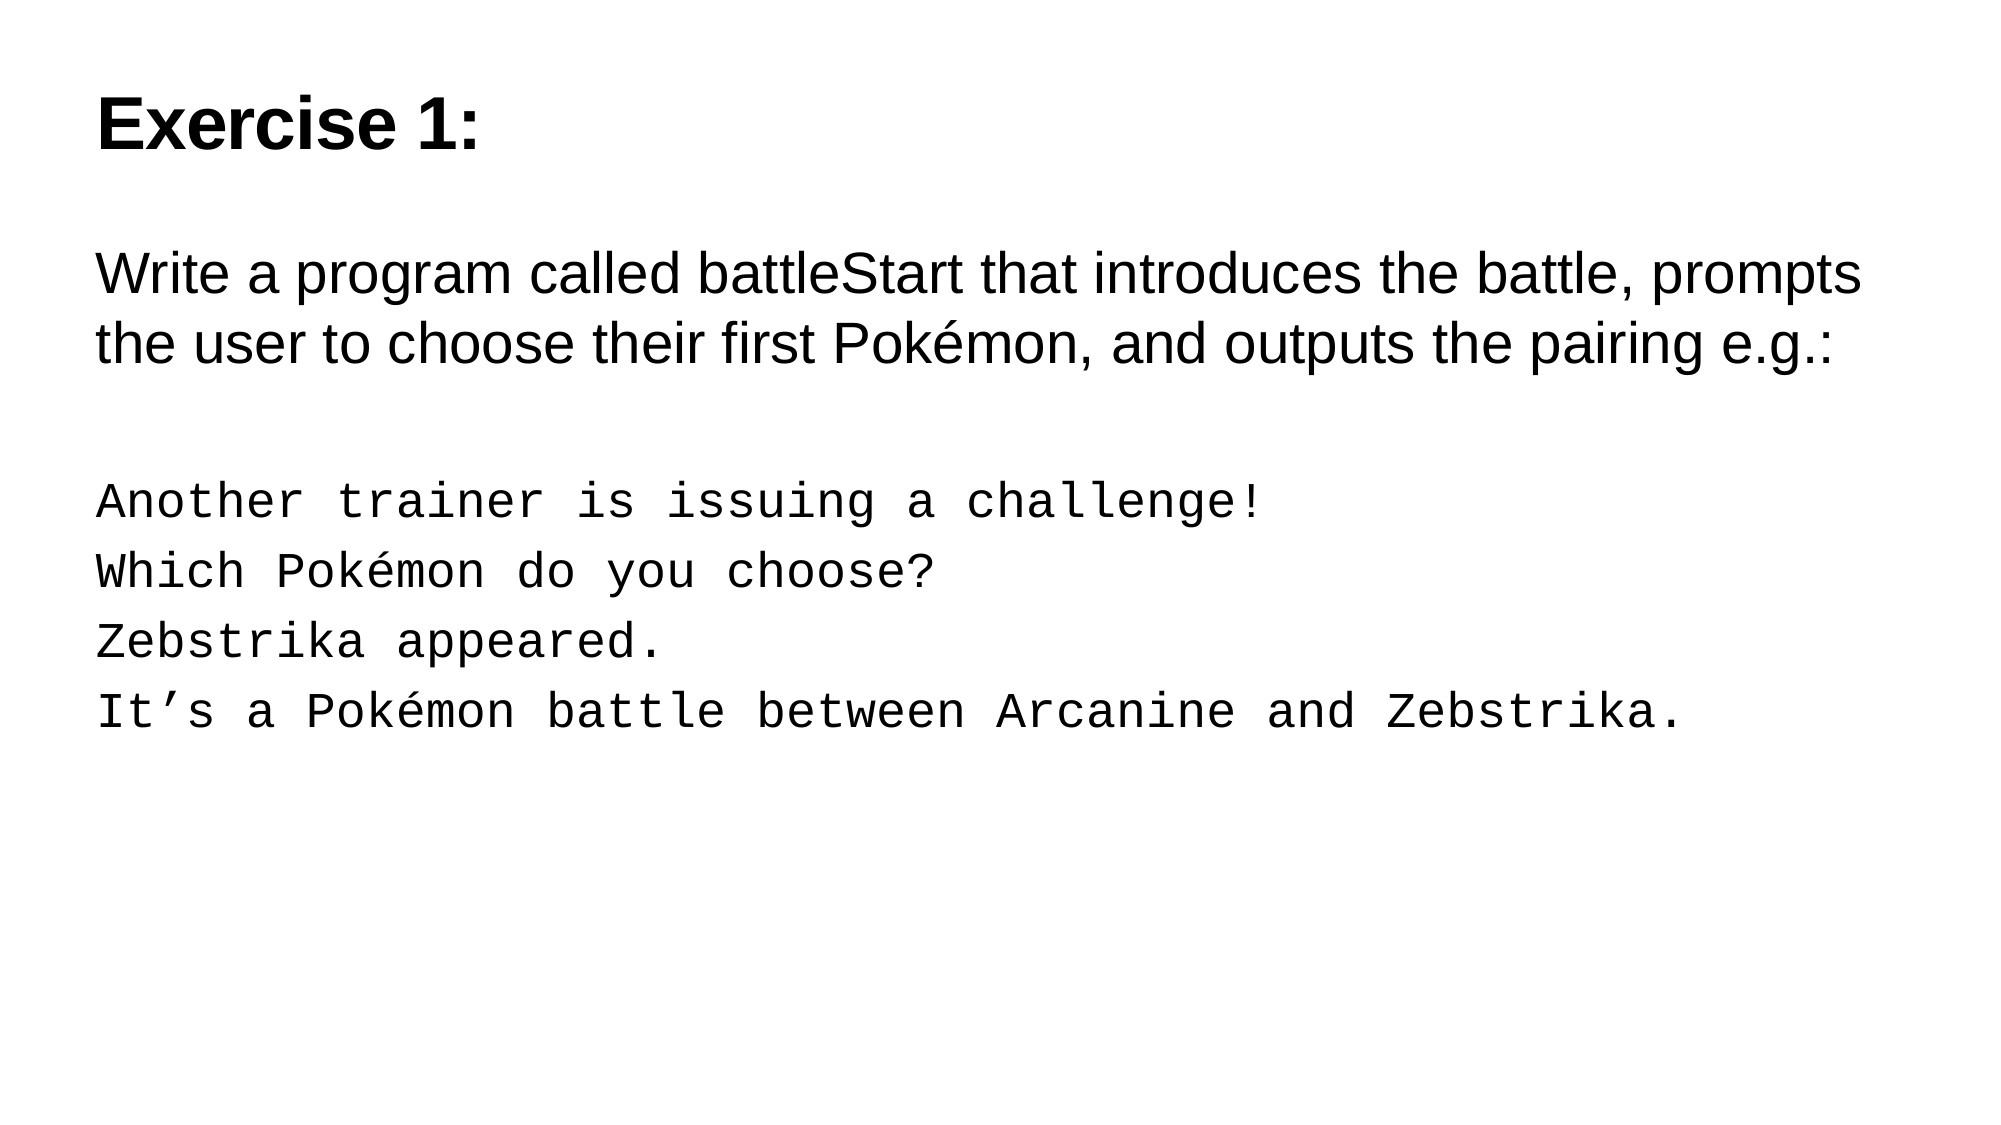

# Exercise 1:
Write a program called battleStart that introduces the battle, prompts the user to choose their first Pokémon, and outputs the pairing e.g.:

Another trainer is issuing a challenge!
Which Pokémon do you choose?
Zebstrika appeared.
It’s a Pokémon battle between Arcanine and Zebstrika.